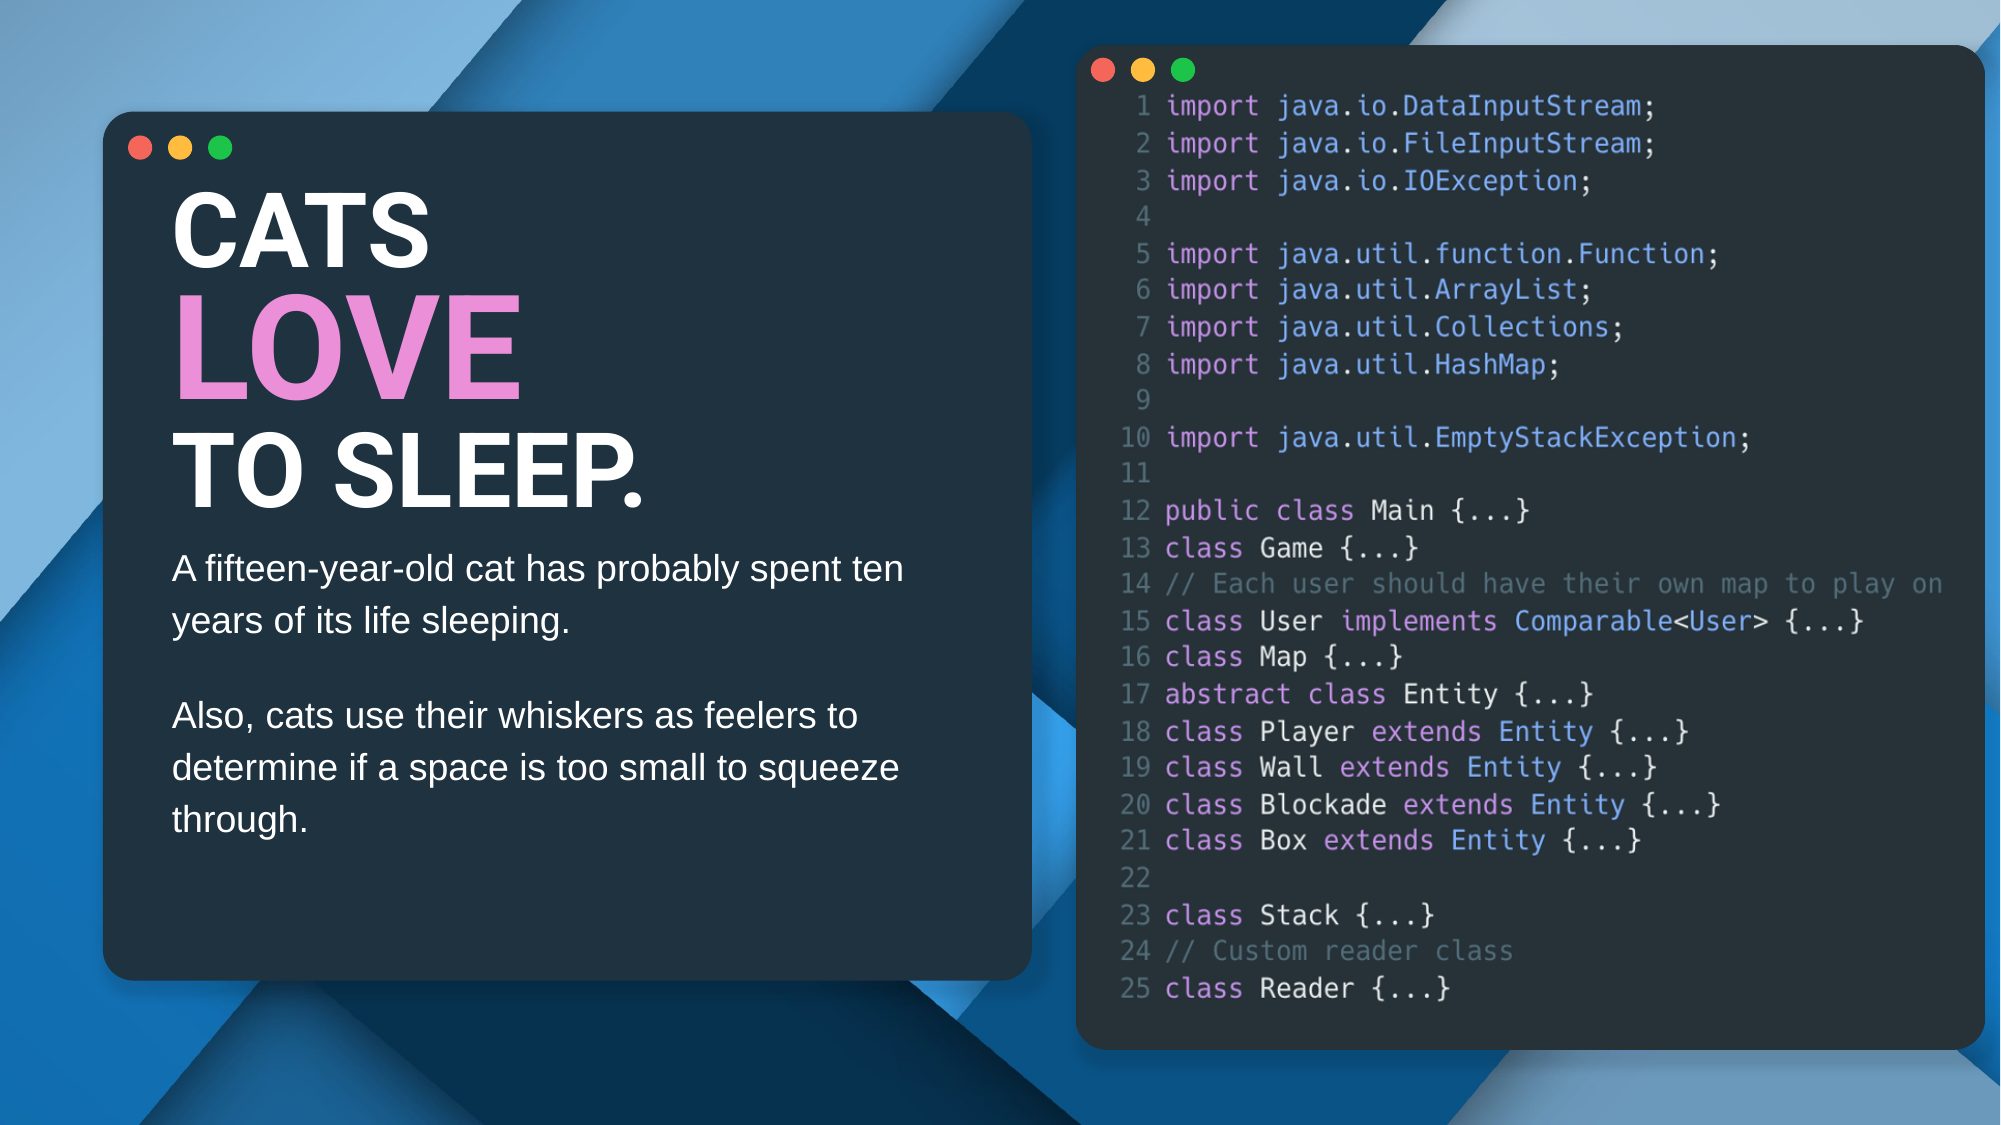

# CATS LOVE TO SLEEP.
A fifteen-year-old cat has probably spent ten years of its life sleeping.
Also, cats use their whiskers as feelers to determine if a space is too small to squeeze through.